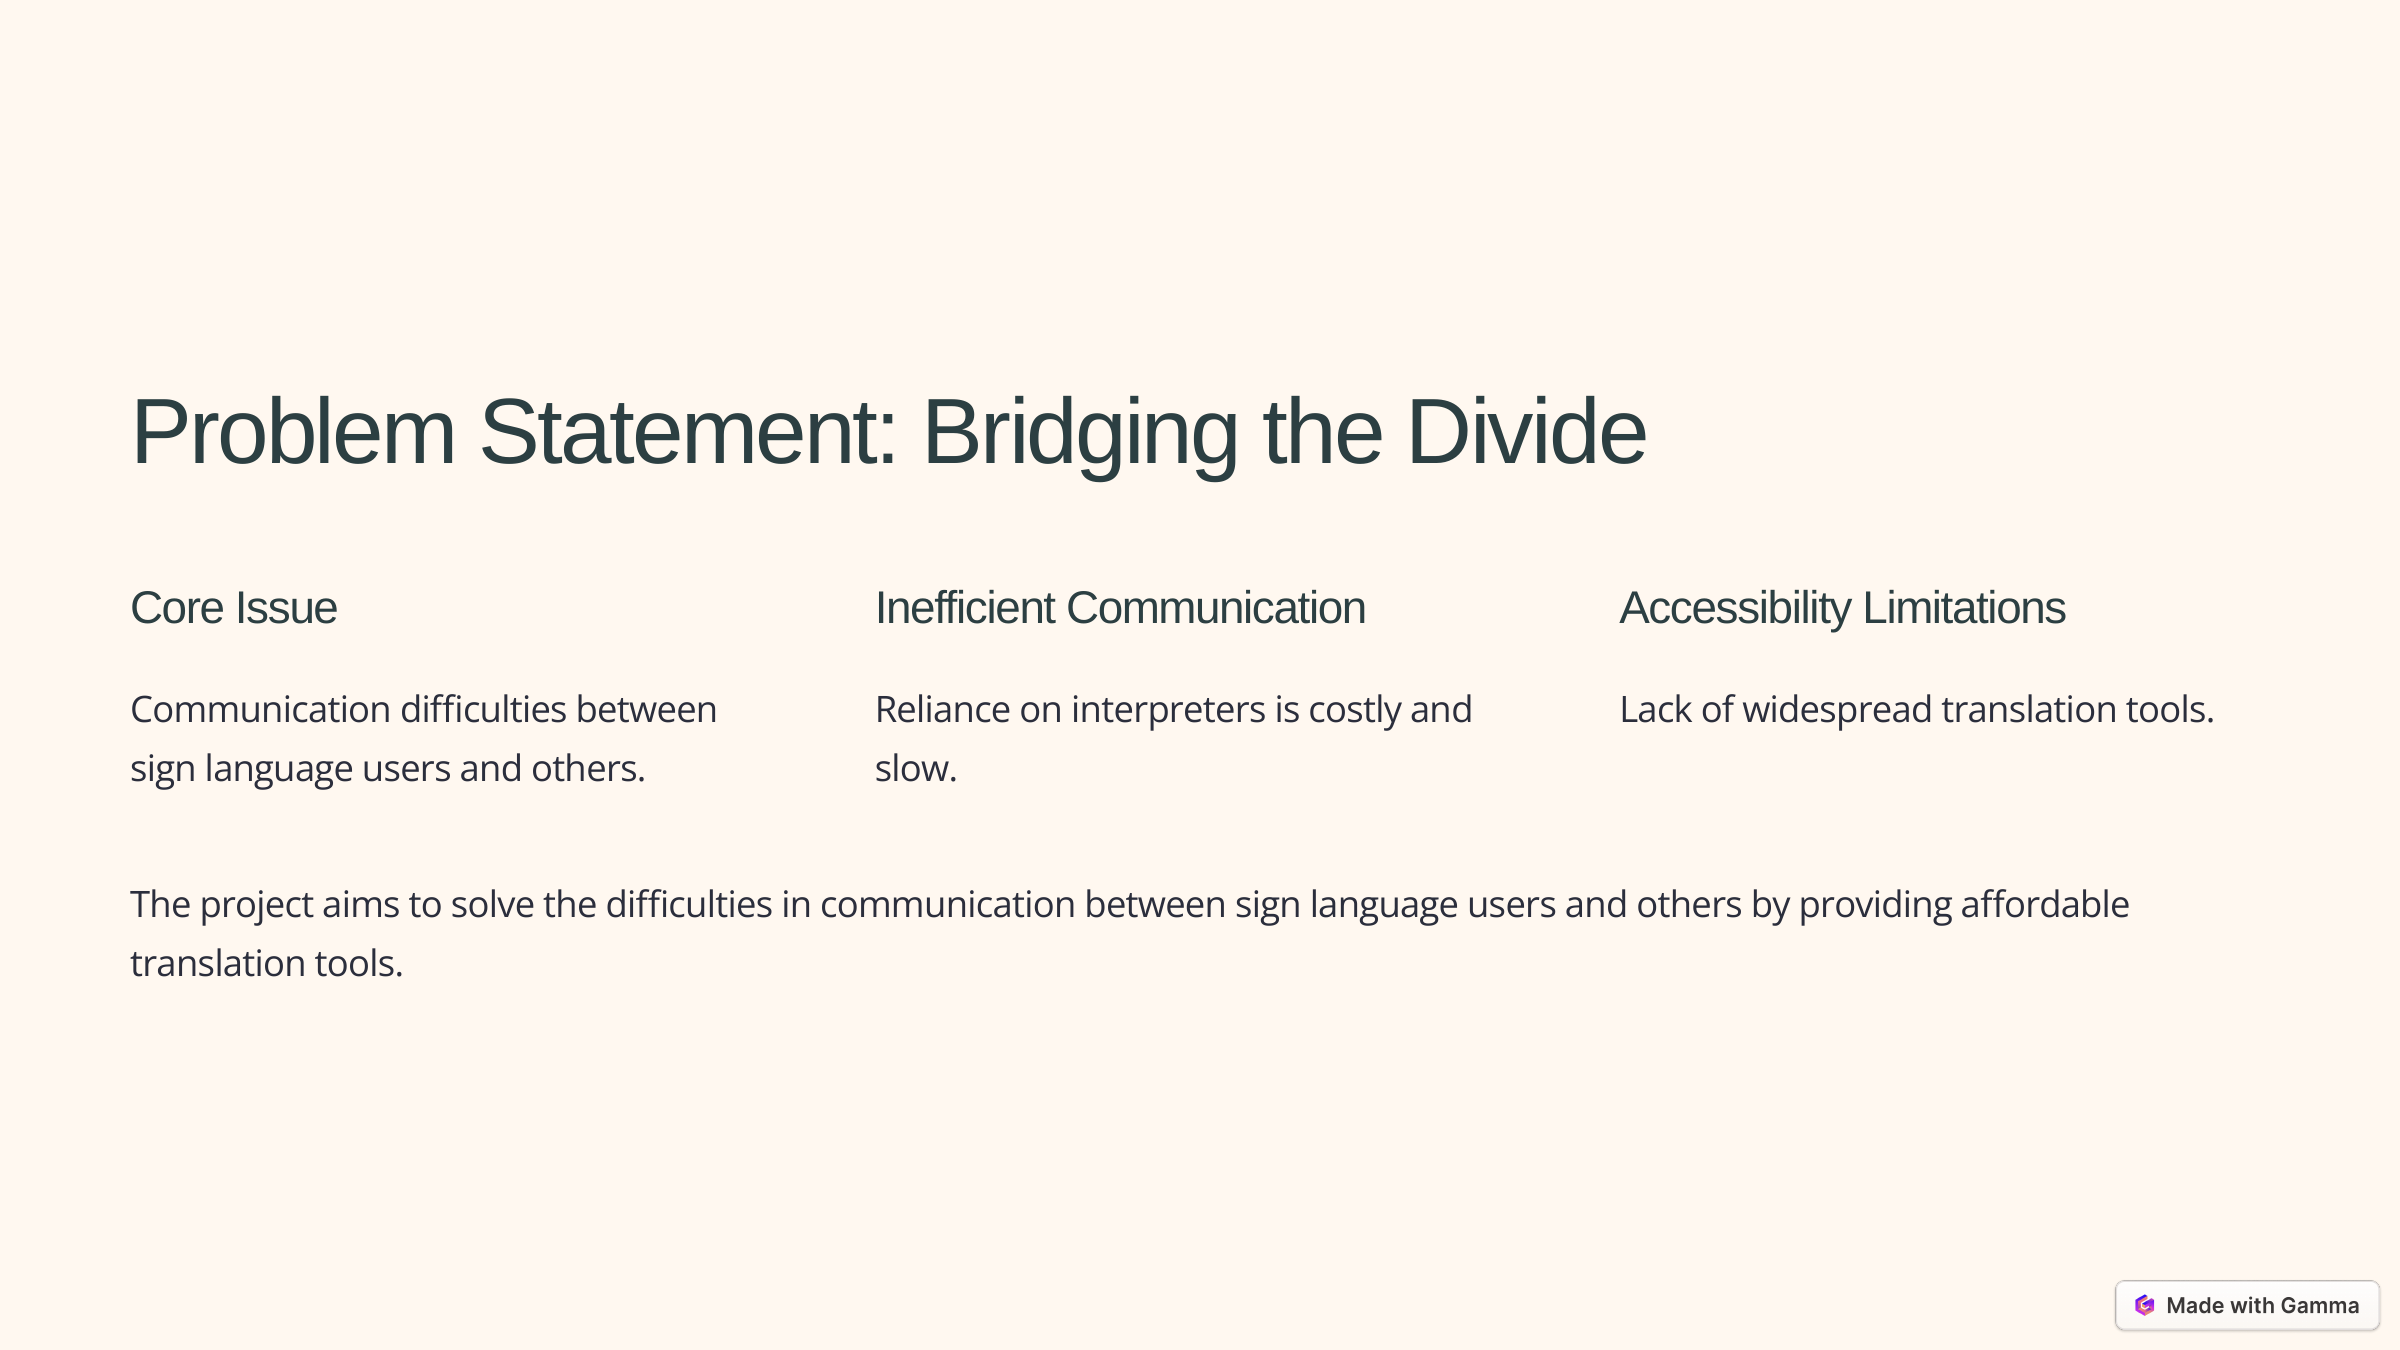

Problem Statement: Bridging the Divide
Core Issue
Inefficient Communication
Accessibility Limitations
Communication difficulties between sign language users and others.
Reliance on interpreters is costly and slow.
Lack of widespread translation tools.
The project aims to solve the difficulties in communication between sign language users and others by providing affordable translation tools.